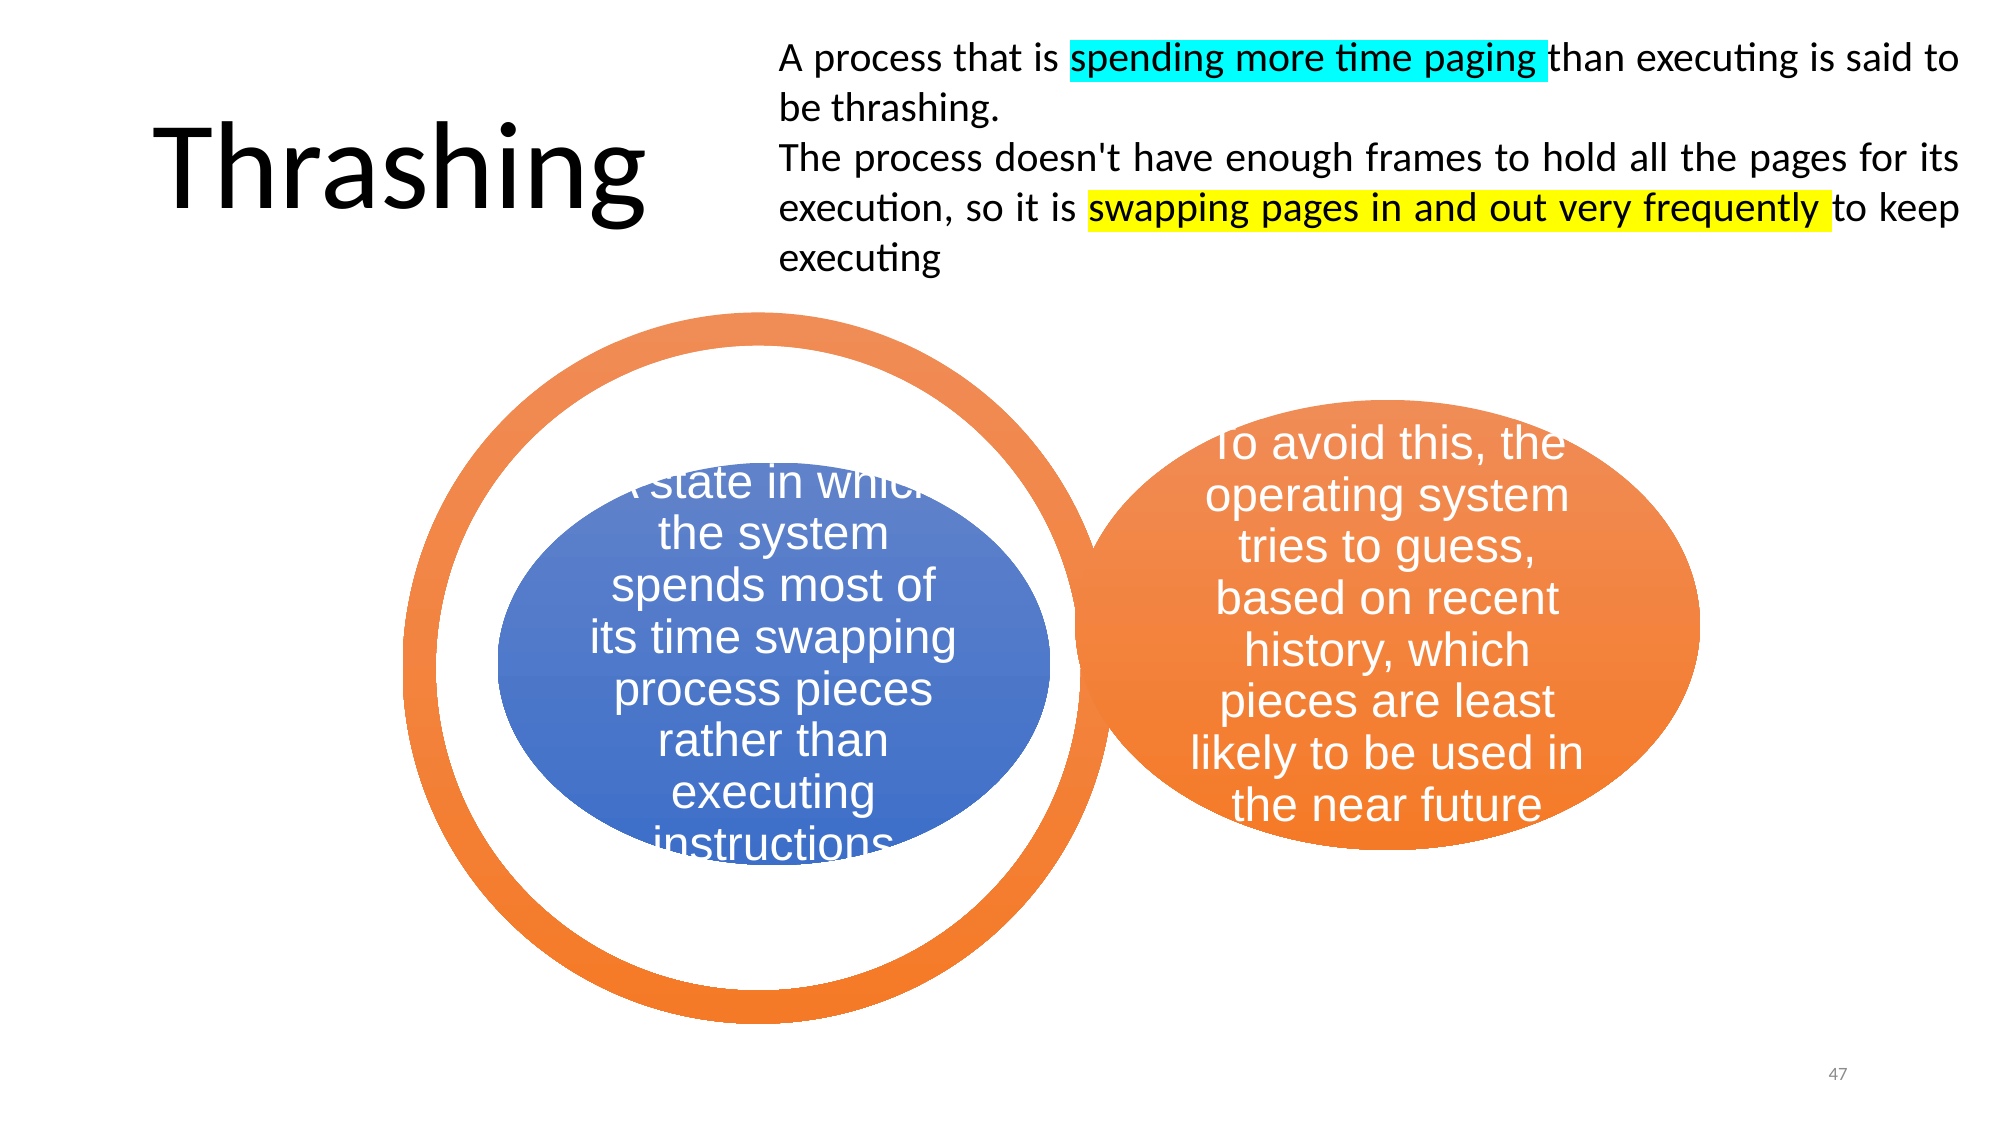

A process that is spending more time paging than executing is said to be thrashing.
The process doesn't have enough frames to hold all the pages for its execution, so it is swapping pages in and out very frequently to keep executing
# Thrashing
A state in which the system spends most of its time swapping process pieces rather than executing instructions
To avoid this, the operating system tries to guess, based on recent history, which pieces are least likely to be used in the near future
47